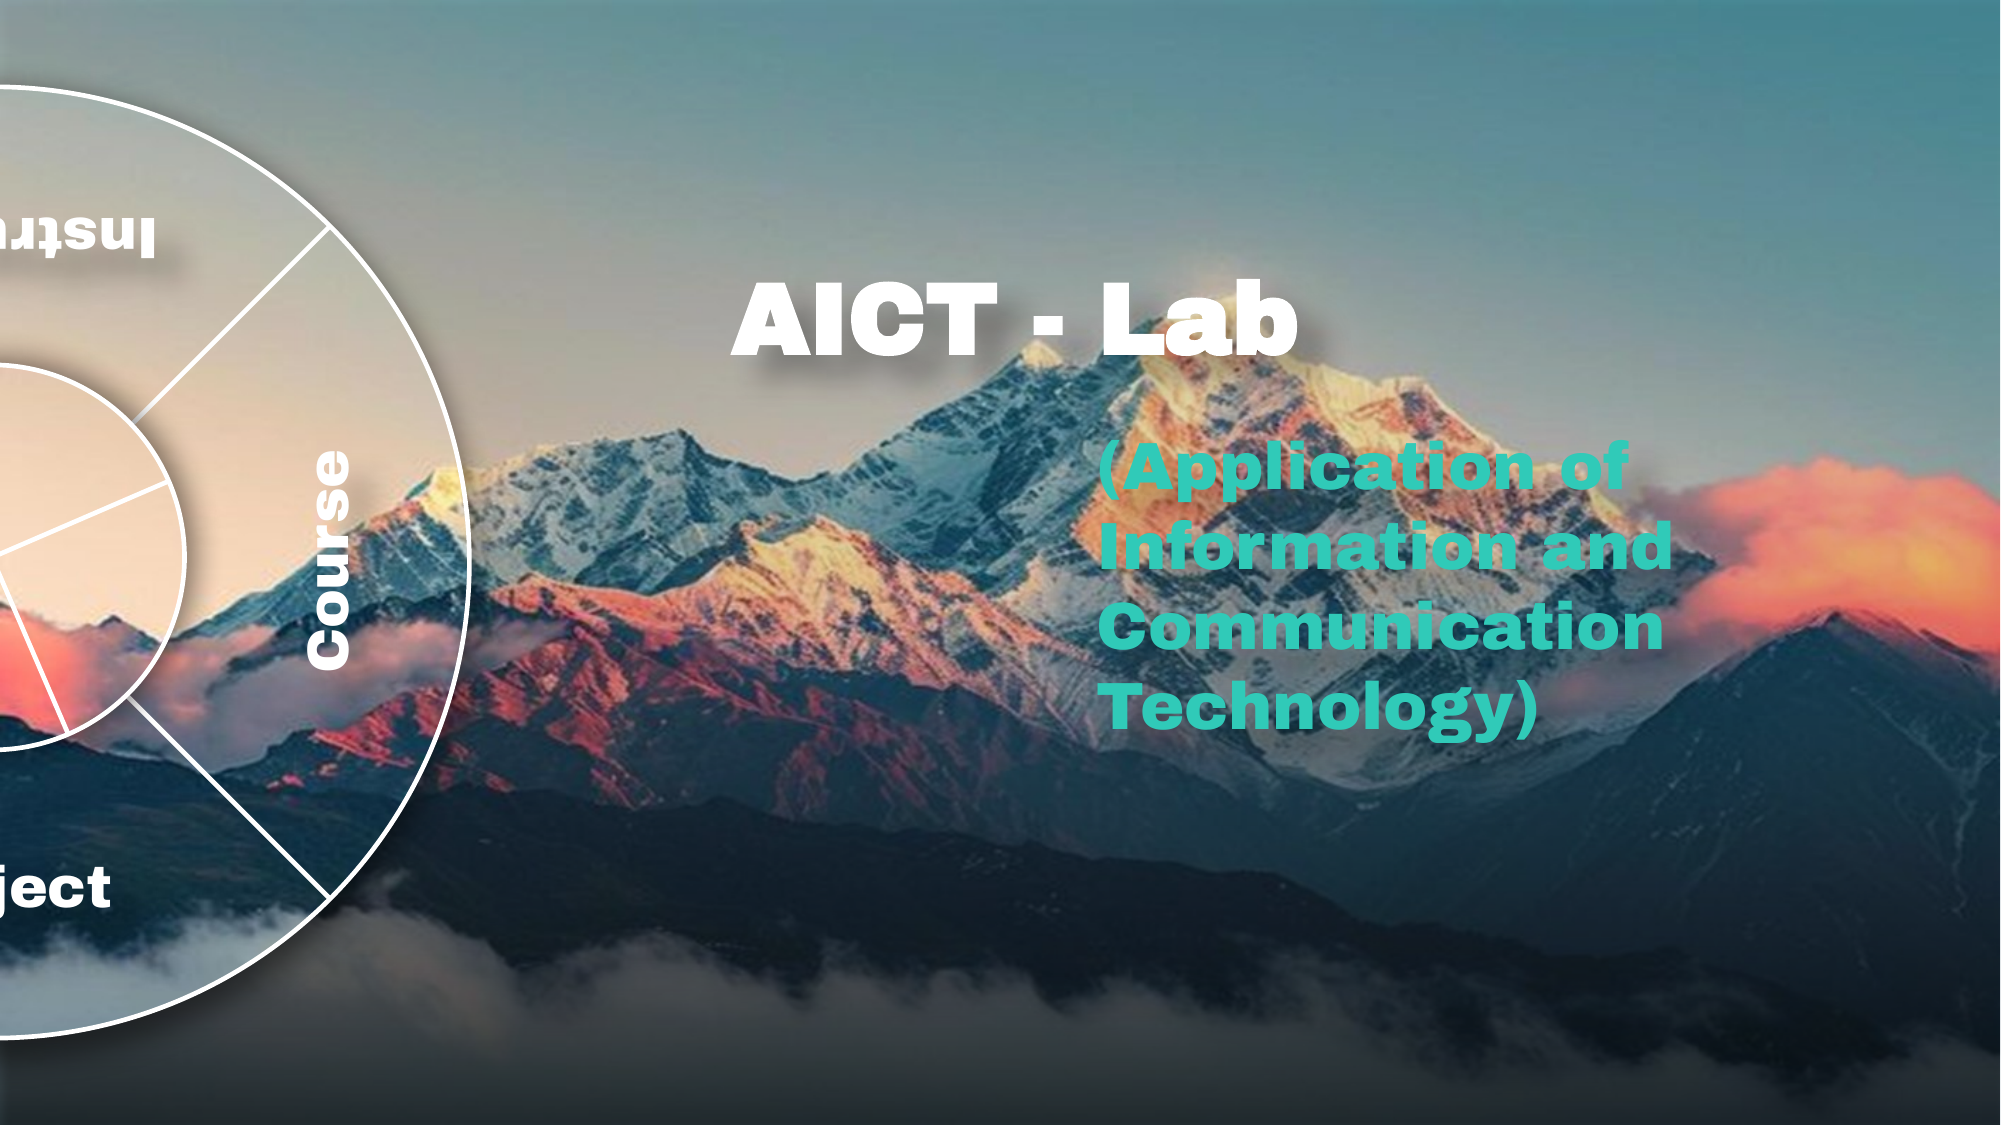

T.A: Mr.Mudassir
Ms.Ramsha Khalid

Course
Project
Instructor
Members
Dream
AICT - Lab

Travels

(Application of Information and Communication Technology)